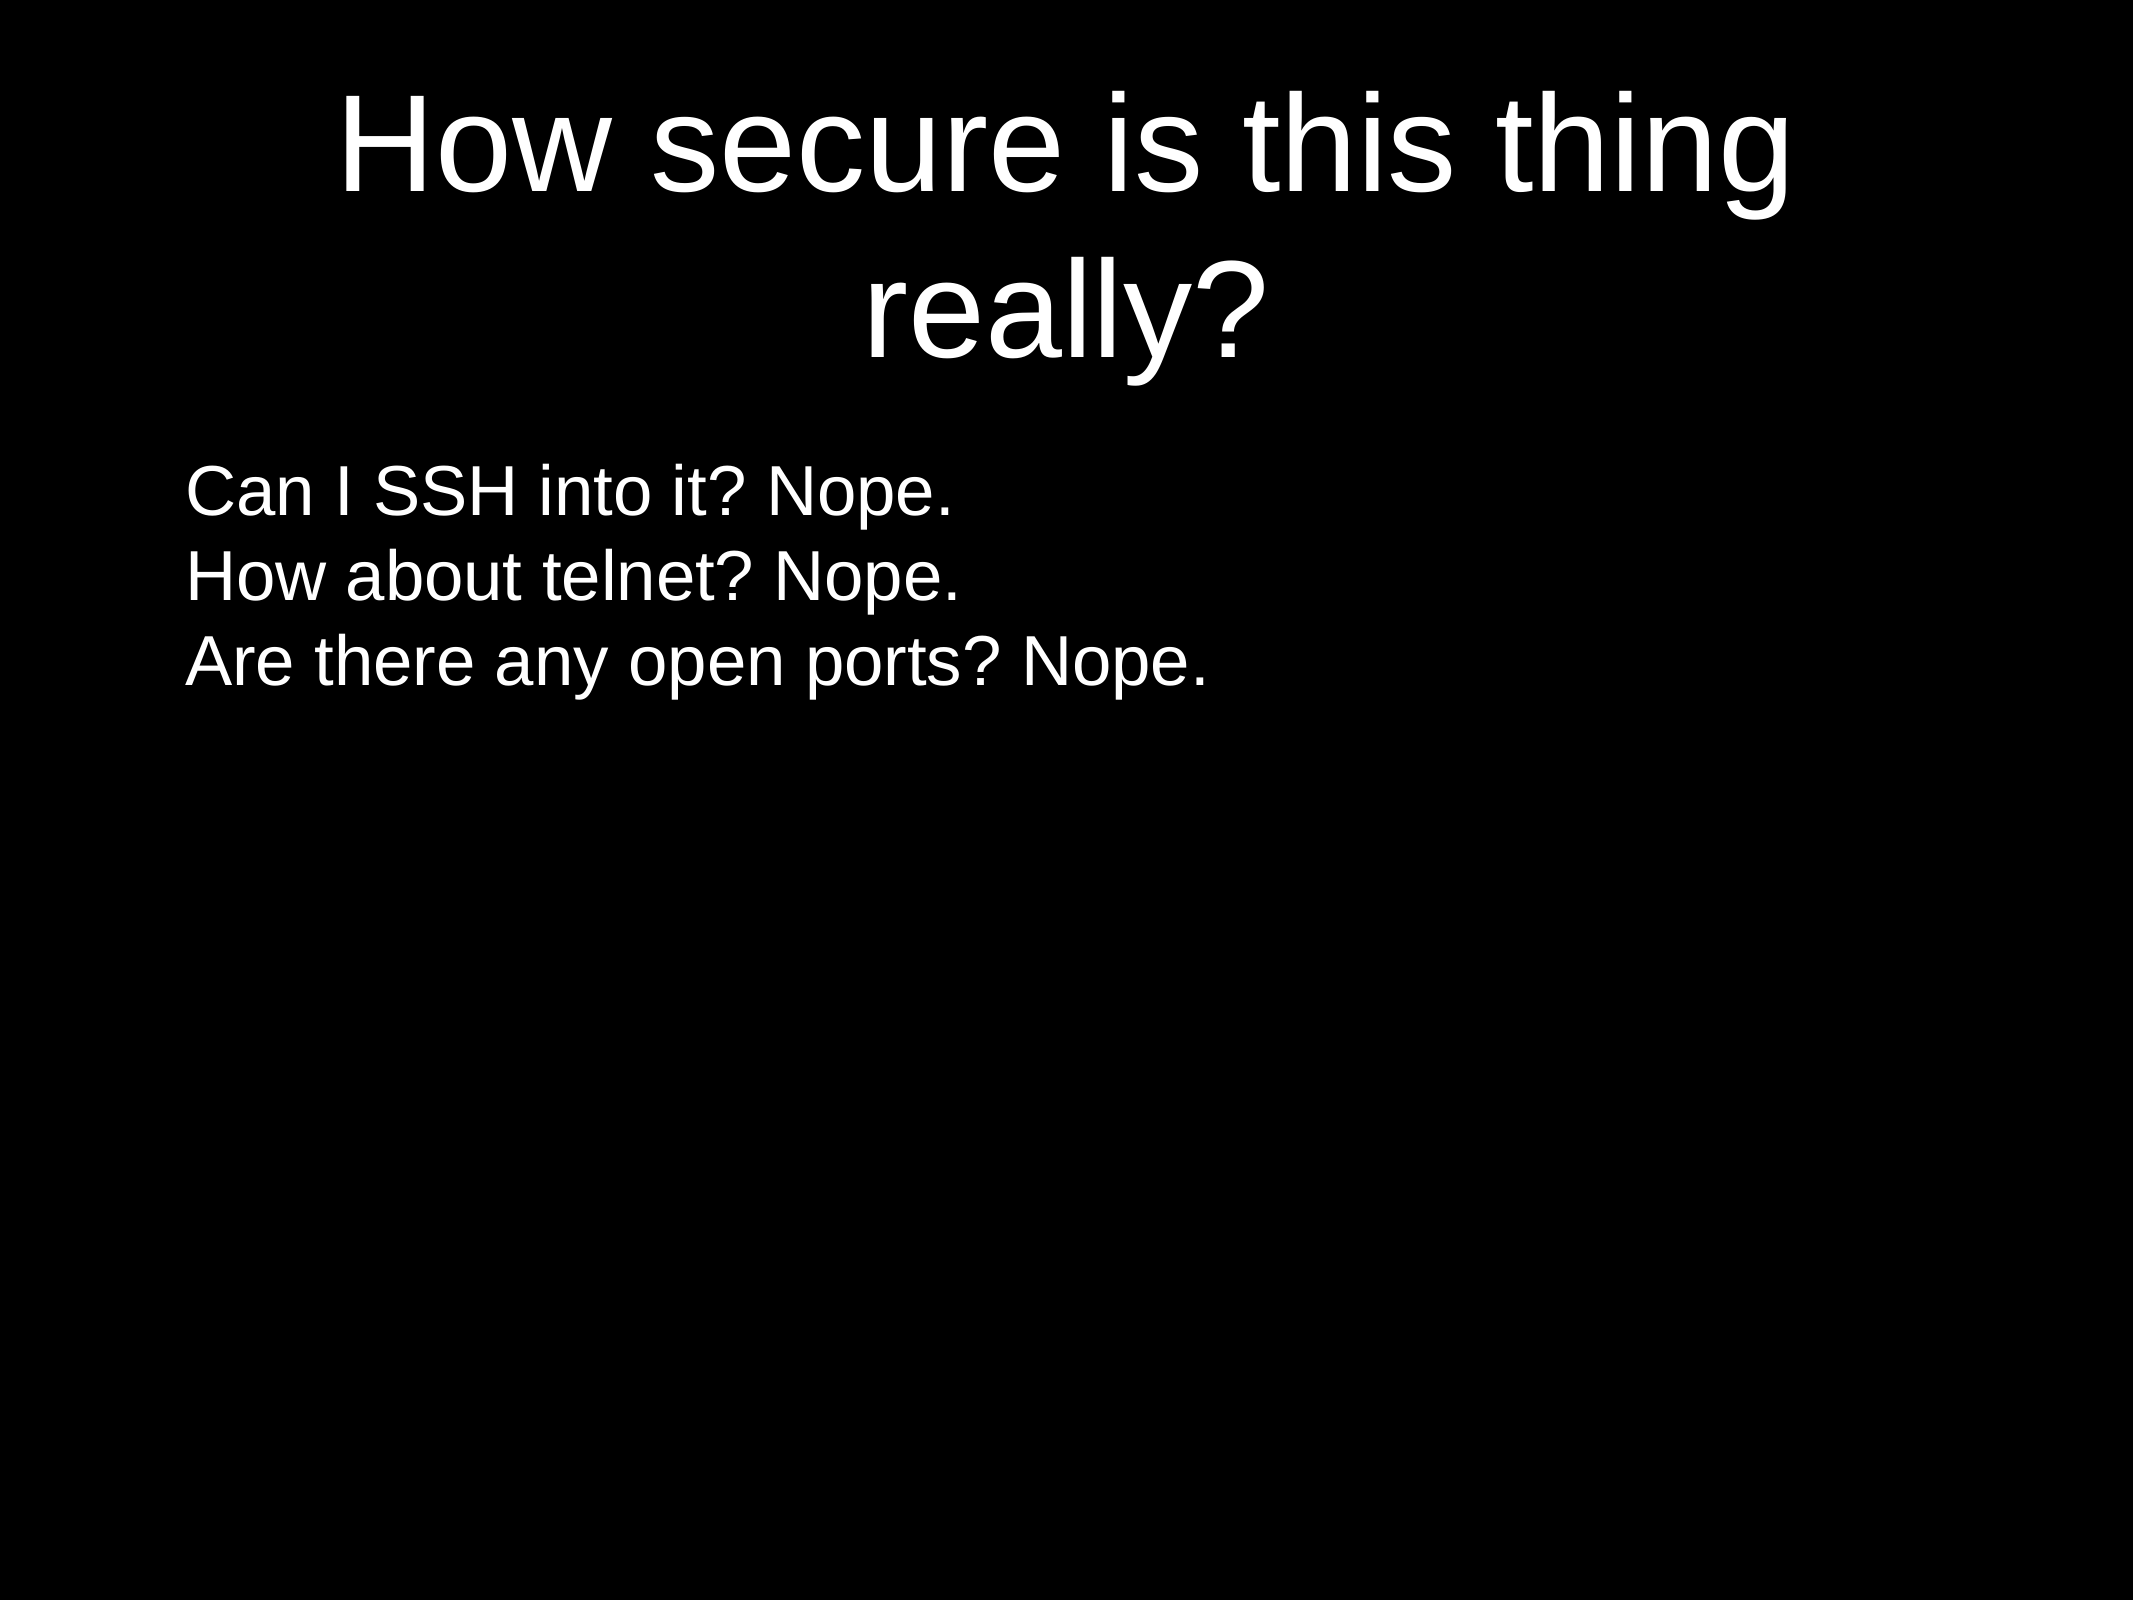

# How secure is this thing really?
Can I SSH into it? Nope.
How about telnet? Nope.
Are there any open ports? Nope.